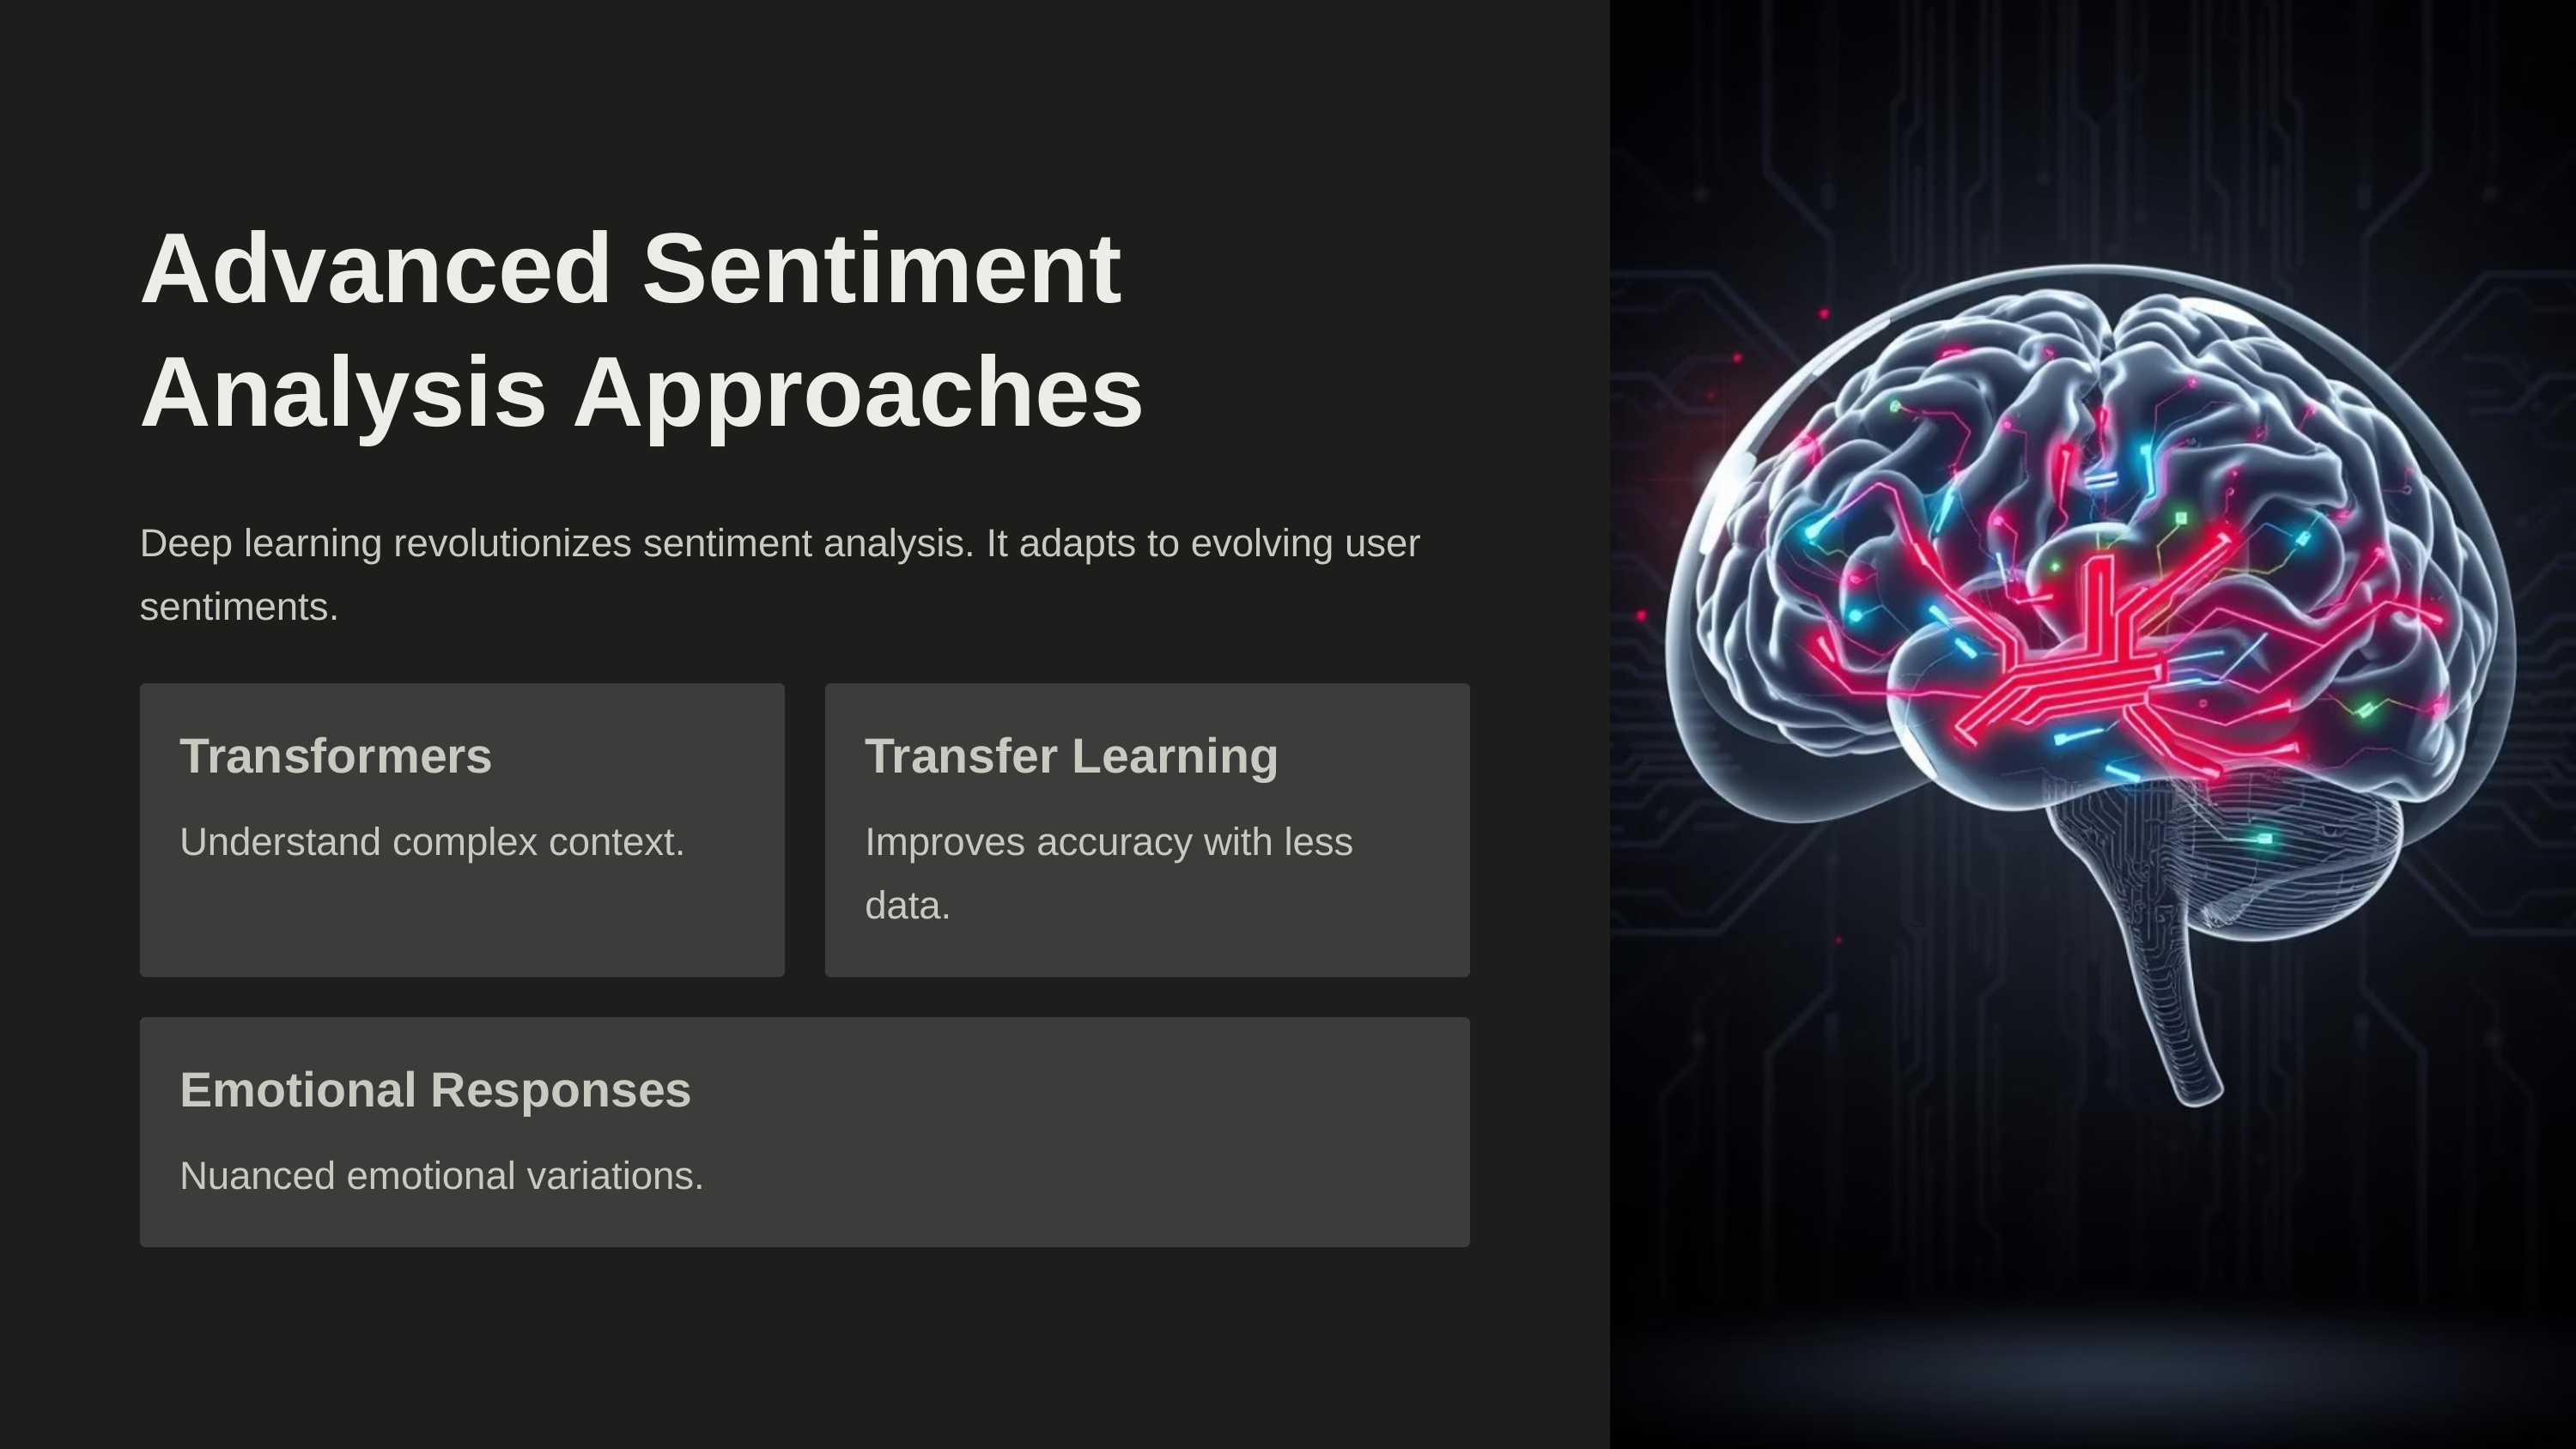

Advanced Sentiment Analysis Approaches

Deep learning revolutionizes sentiment analysis. It adapts to evolving user sentiments.

Transformers

Transfer Learning

Understand complex context.

Improves accuracy with less data.

Emotional Responses

Nuanced emotional variations.